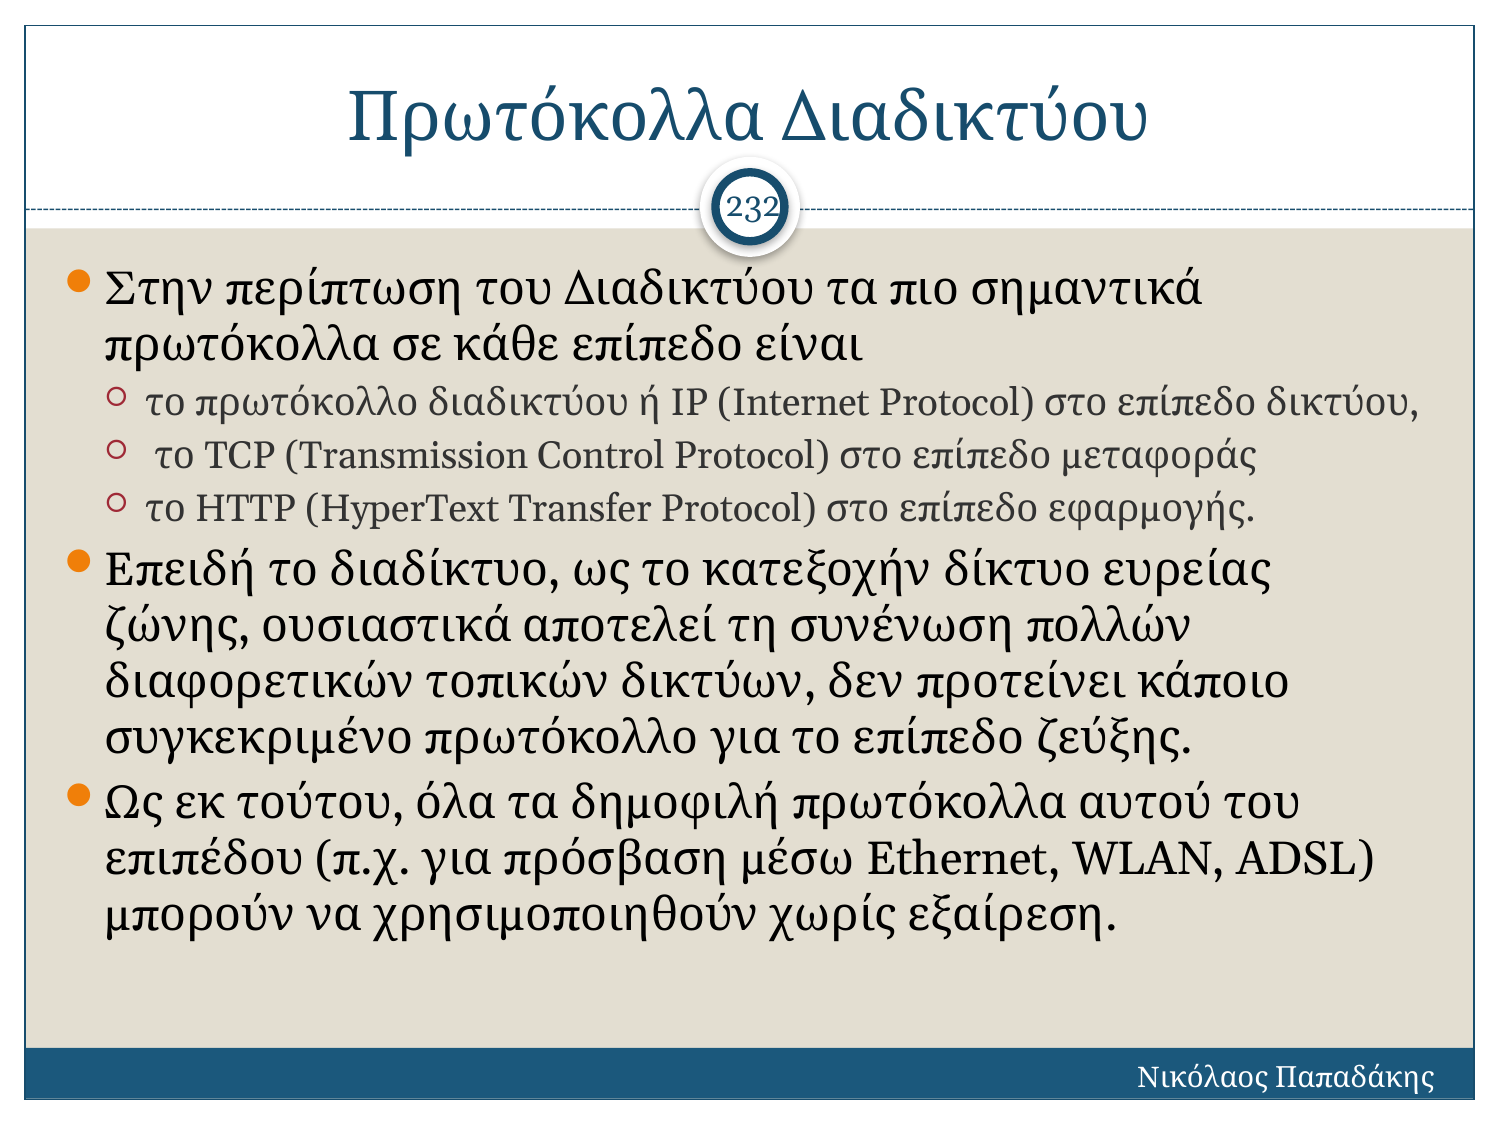

# Πρωτόκολλα Διαδικτύου
232
Στην περίπτωση του Διαδικτύου τα πιο σημαντικά πρωτόκολλα σε κάθε επίπεδο είναι
το πρωτόκολλο διαδικτύου ή IP (Internet Protocol) στο επίπεδο δικτύου,
 το TCP (Transmission Control Protocol) στο επίπεδο μεταφοράς
το HTTP (HyperText Transfer Protocol) στο επίπεδο εφαρμογής.
Επειδή το διαδίκτυο, ως το κατεξοχήν δίκτυο ευρείας ζώνης, ουσιαστικά αποτελεί τη συνένωση πολλών διαφορετικών τοπικών δικτύων, δεν προτείνει κάποιο συγκεκριμένο πρωτόκολλο για το επίπεδο ζεύξης.
Ως εκ τούτου, όλα τα δημοφιλή πρωτόκολλα αυτού του επιπέδου (π.χ. για πρόσβαση μέσω Ethernet, WLAN, ADSL) μπορούν να χρησιμοποιηθούν χωρίς εξαίρεση.

Νικόλαος Παπαδάκης